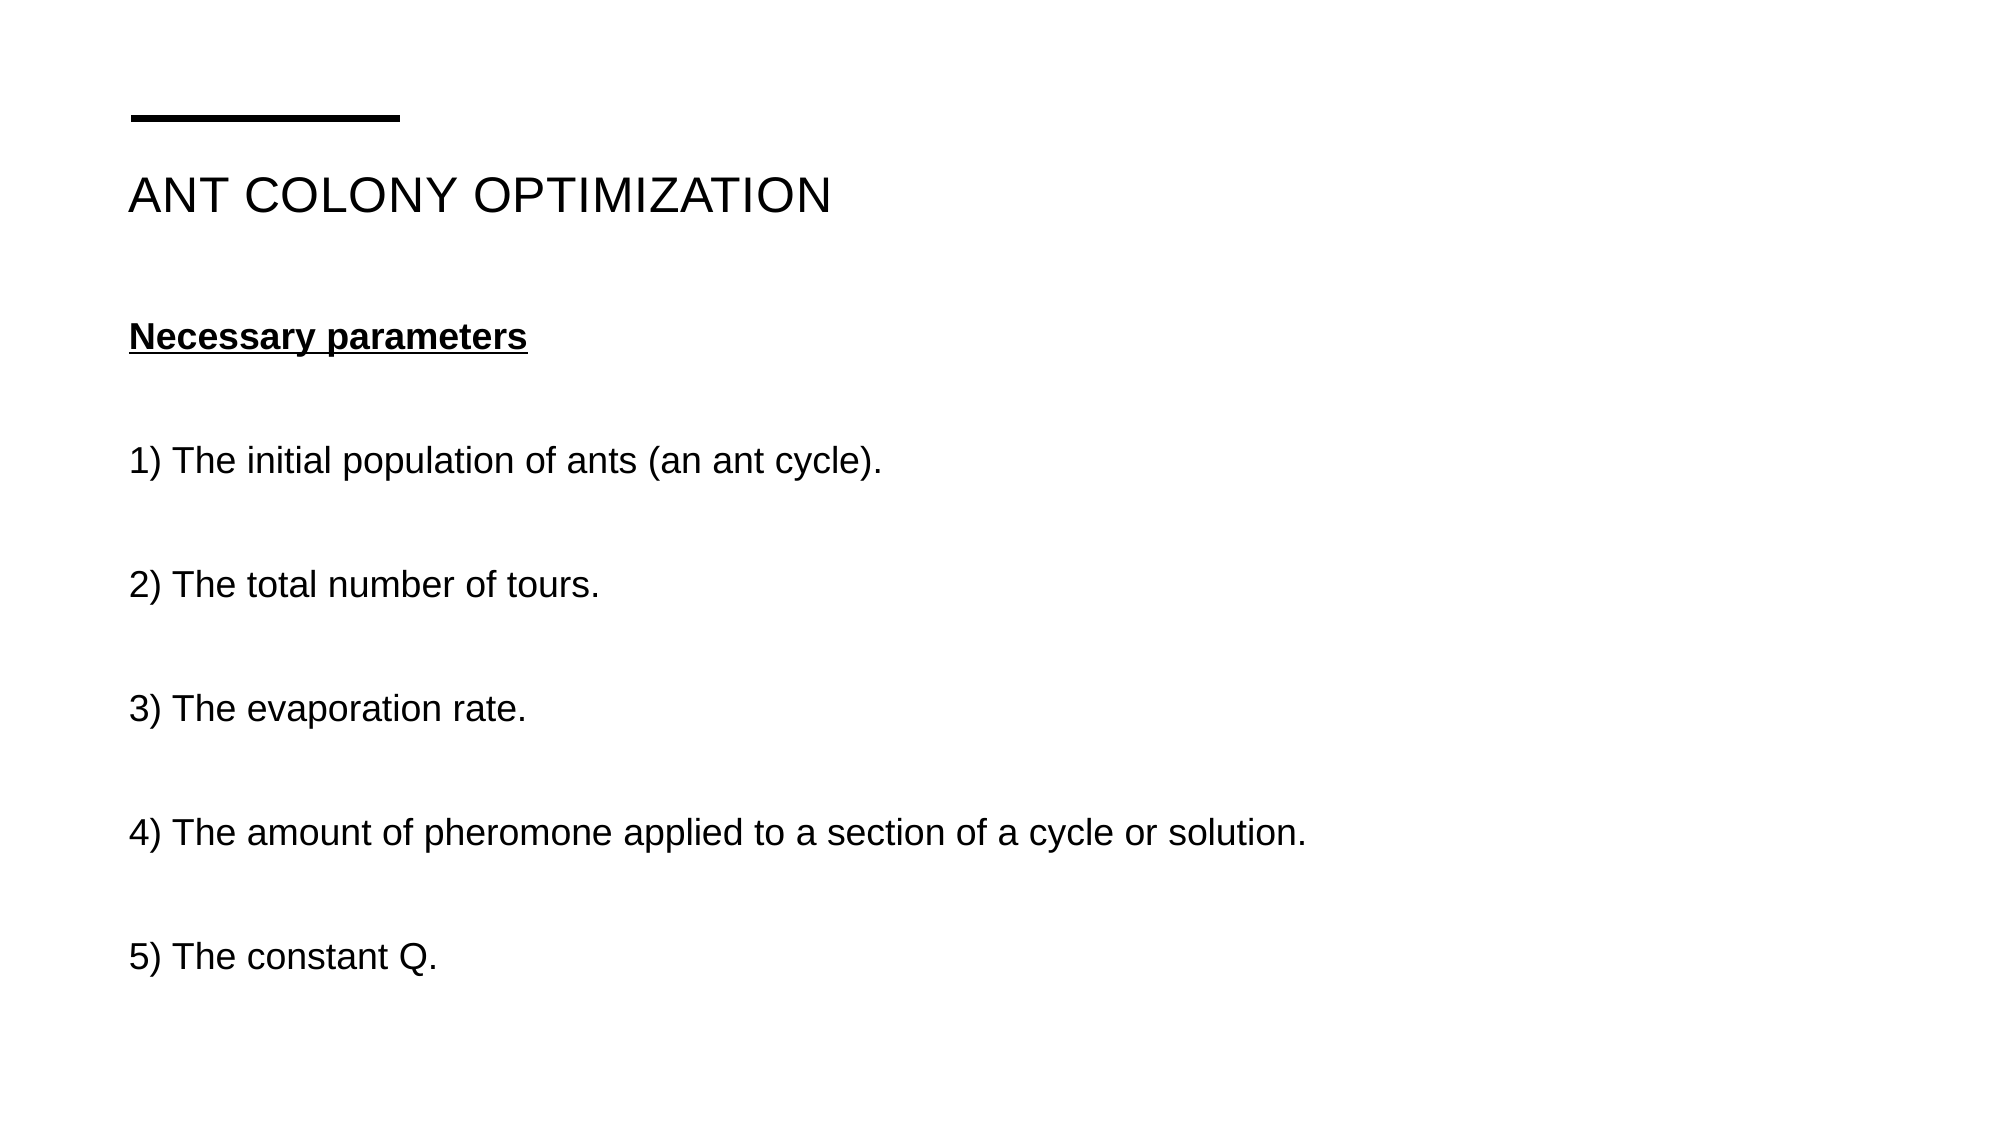

Ant Colony Optimization
Necessary parameters

1) The initial population of ants (an ant cycle).

2) The total number of tours.

3) The evaporation rate.

4) The amount of pheromone applied to a section of a cycle or solution.

5) The constant Q.